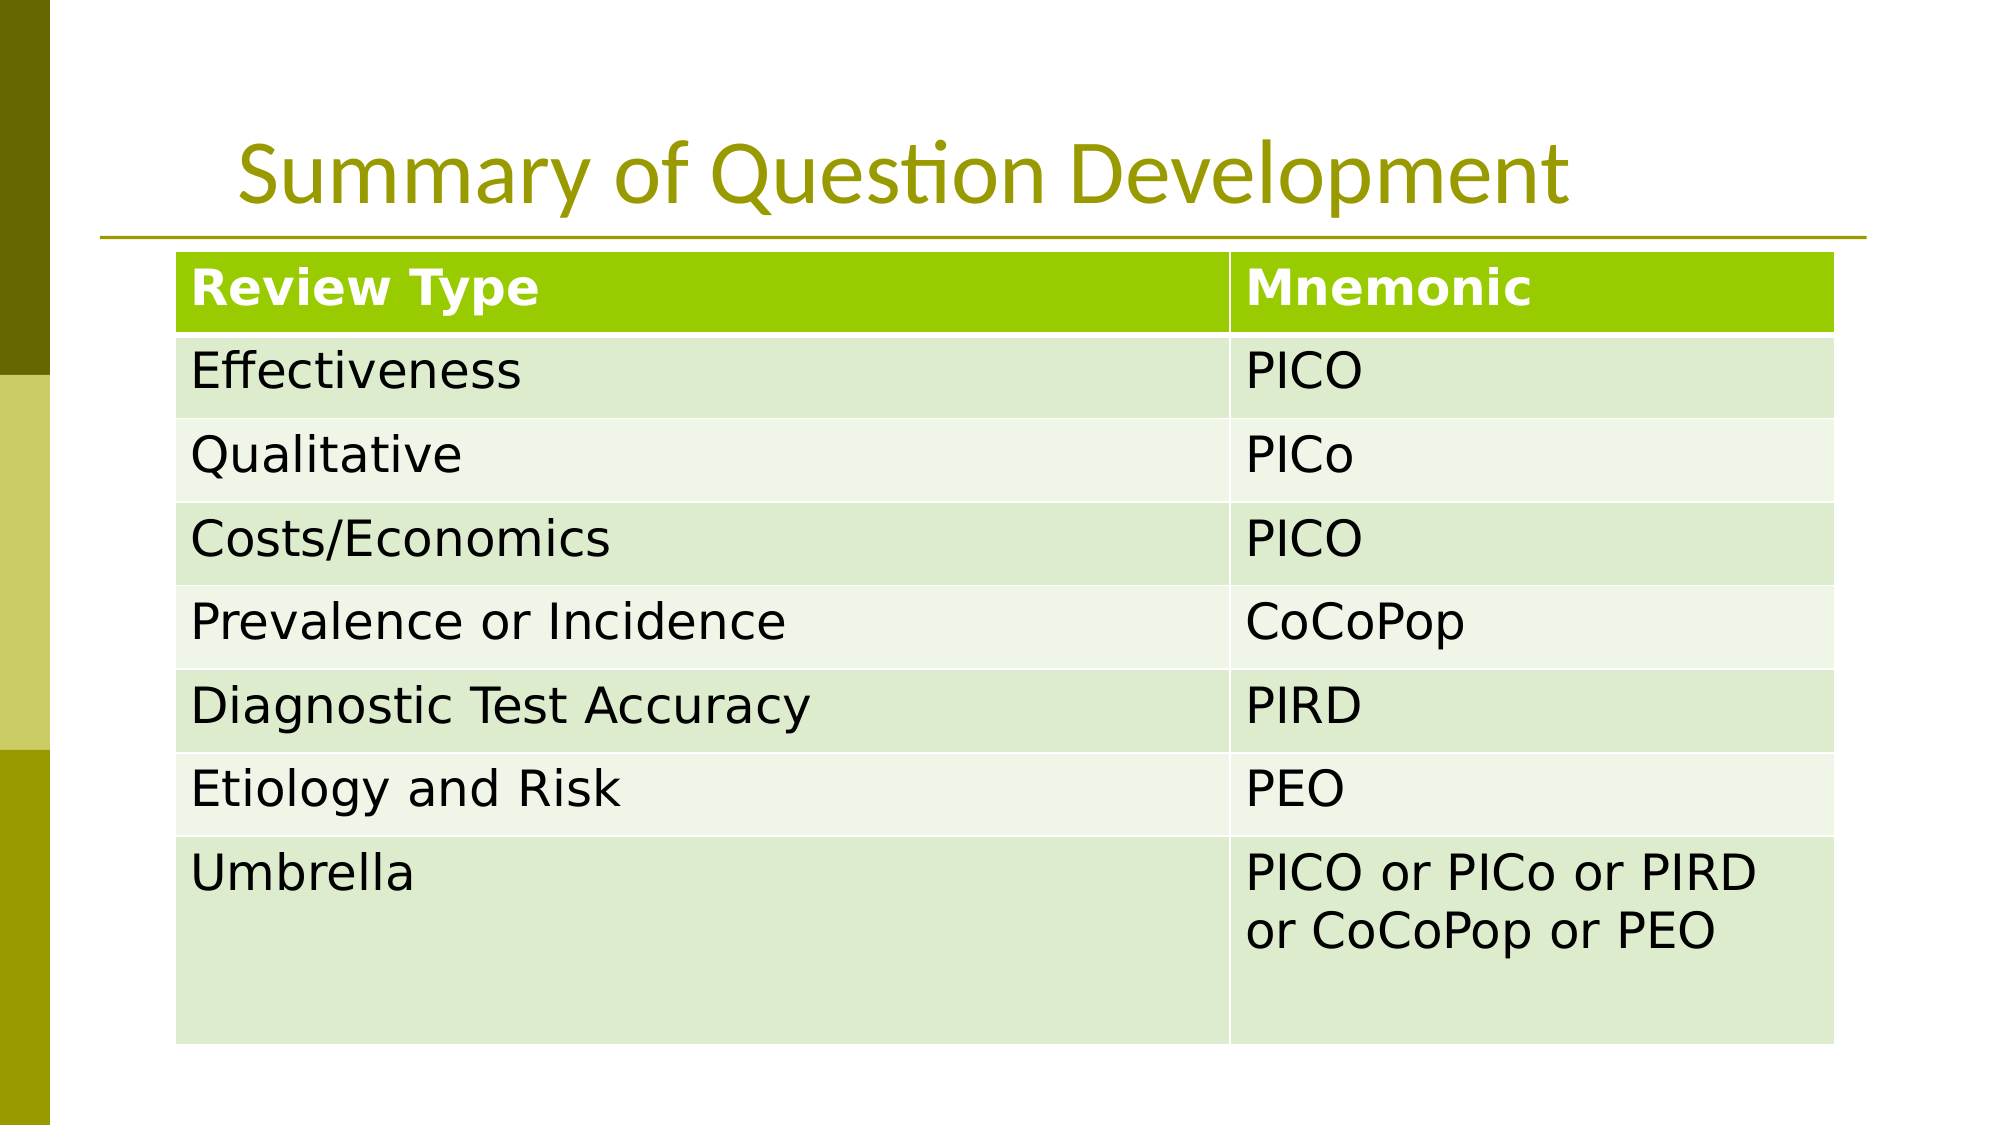

# Summary of Question Development
| Review Type | Mnemonic |
| --- | --- |
| Effectiveness | PICO |
| Qualitative | PICo |
| Costs/Economics | PICO |
| Prevalence or Incidence | CoCoPop |
| Diagnostic Test Accuracy | PIRD |
| Etiology and Risk | PEO |
| Umbrella | PICO or PICo or PIRD or CoCoPop or PEO |